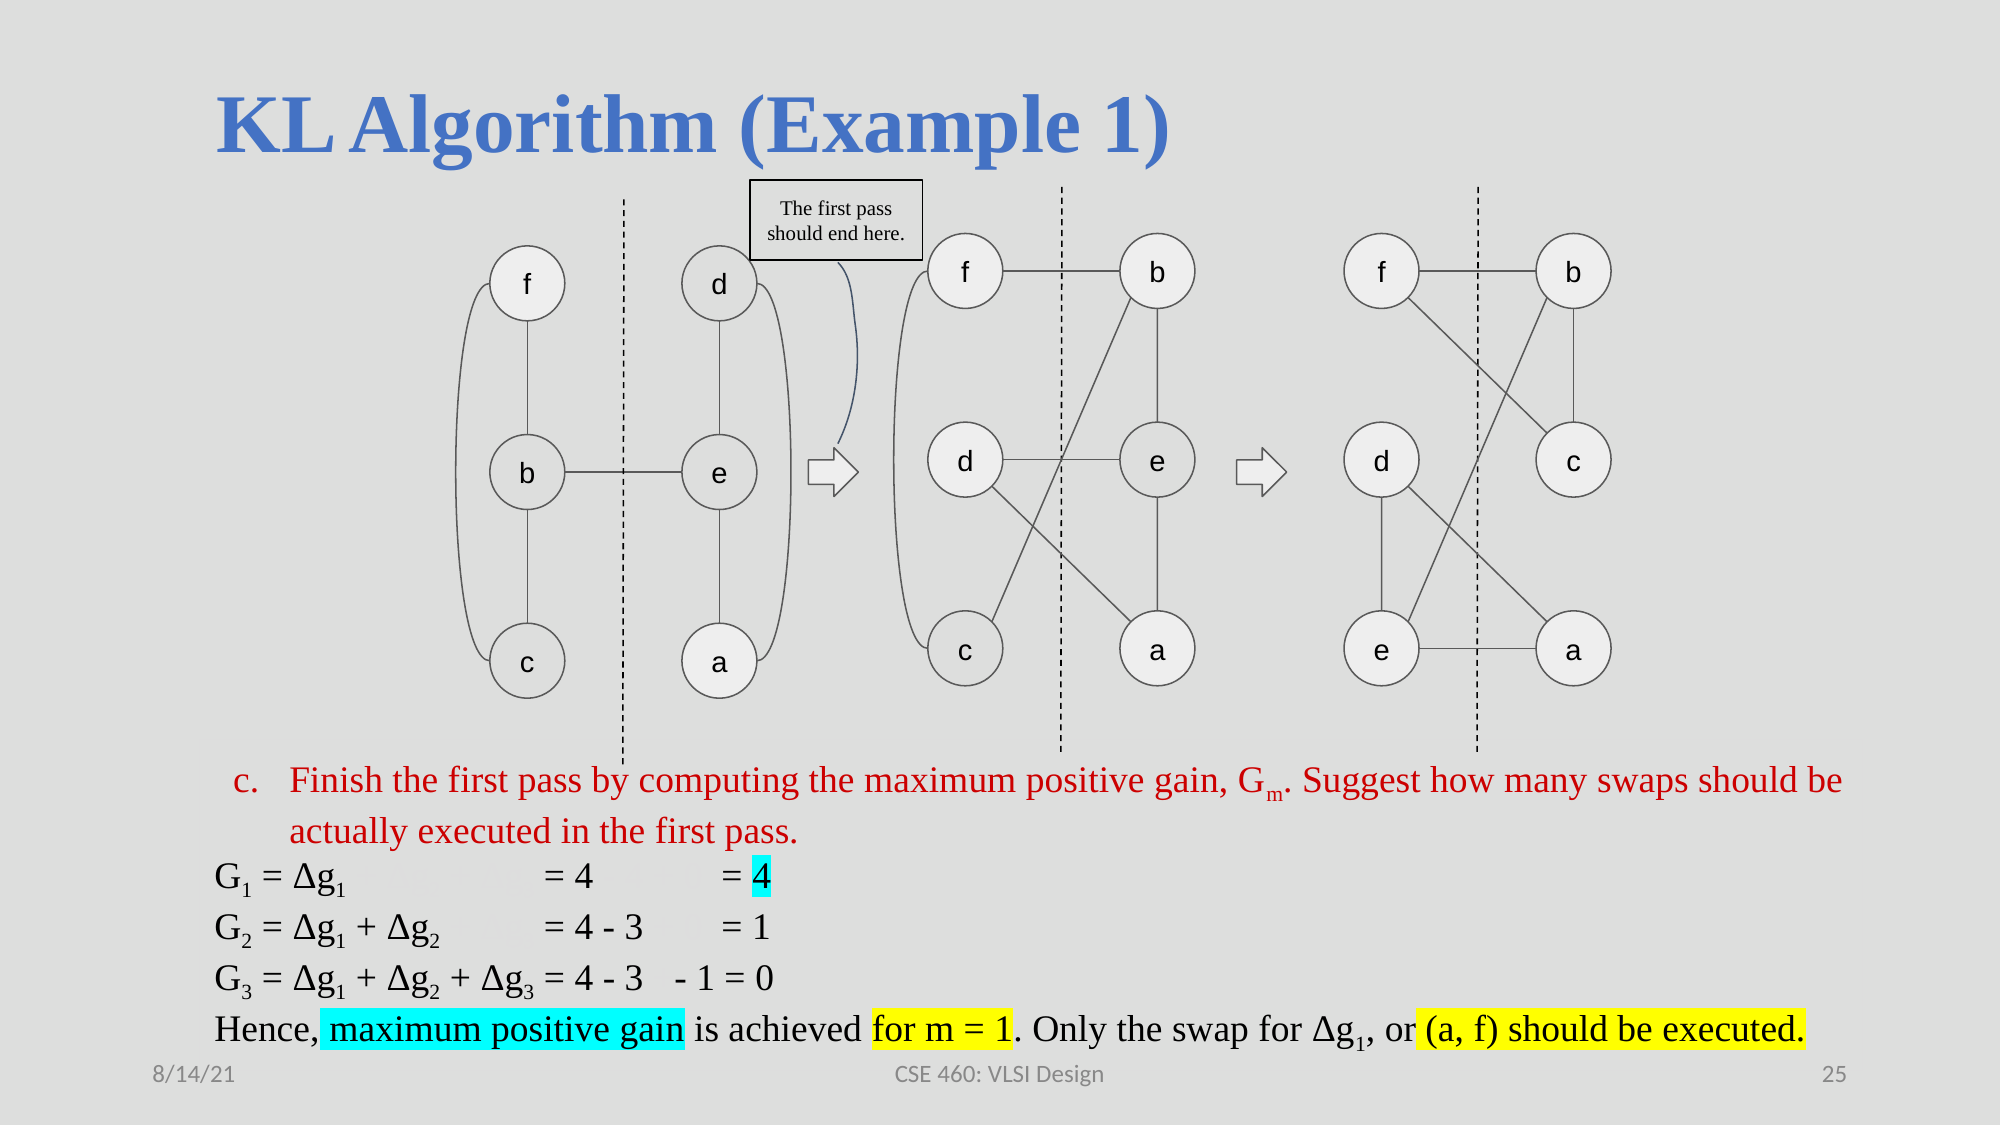

# KL Algorithm (Example 1)
The first pass should end here.

f
b
f
b

f
d

d
e
d
c

b
e

c
a
e
a

c
a
Finish the first pass by computing the maximum positive gain, Gm. Suggest how many swaps should be actually executed in the first pass.
G1 = Δg1 + Δg2 + Δg3 = 4 - 4 + 0  = 4
G2 = Δg1 + Δg2 + Δg3 = 4 - 3 + 0  = 1
G3 = Δg1 + Δg2 + Δg3 = 4 - 3 +- 1 = 0
Hence, maximum positive gain is achieved for m = 1. Only the swap for Δg1, or (a, f) should be executed.
8/14/21
CSE 460: VLSI Design
25